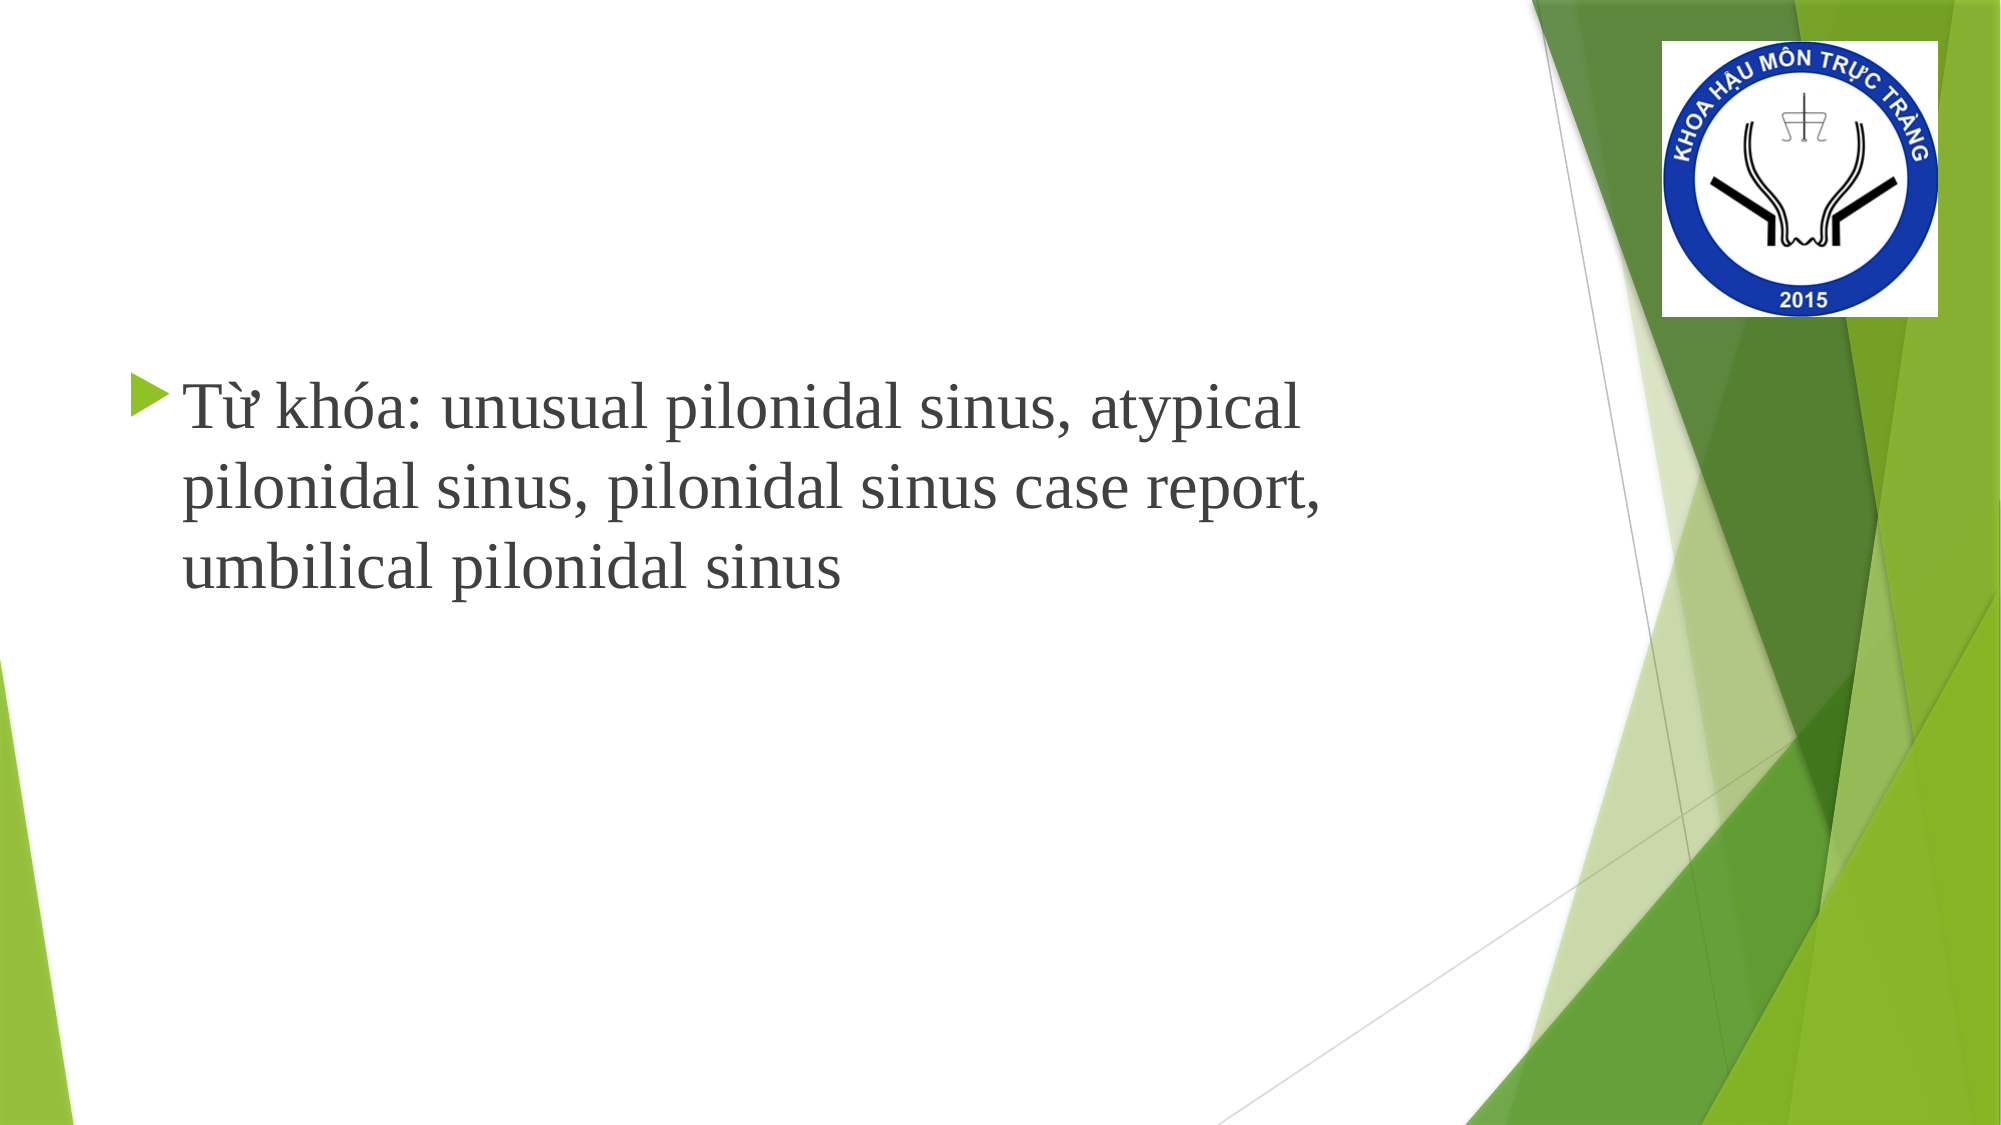

#
Từ khóa: unusual pilonidal sinus, atypical pilonidal sinus, pilonidal sinus case report, umbilical pilonidal sinus